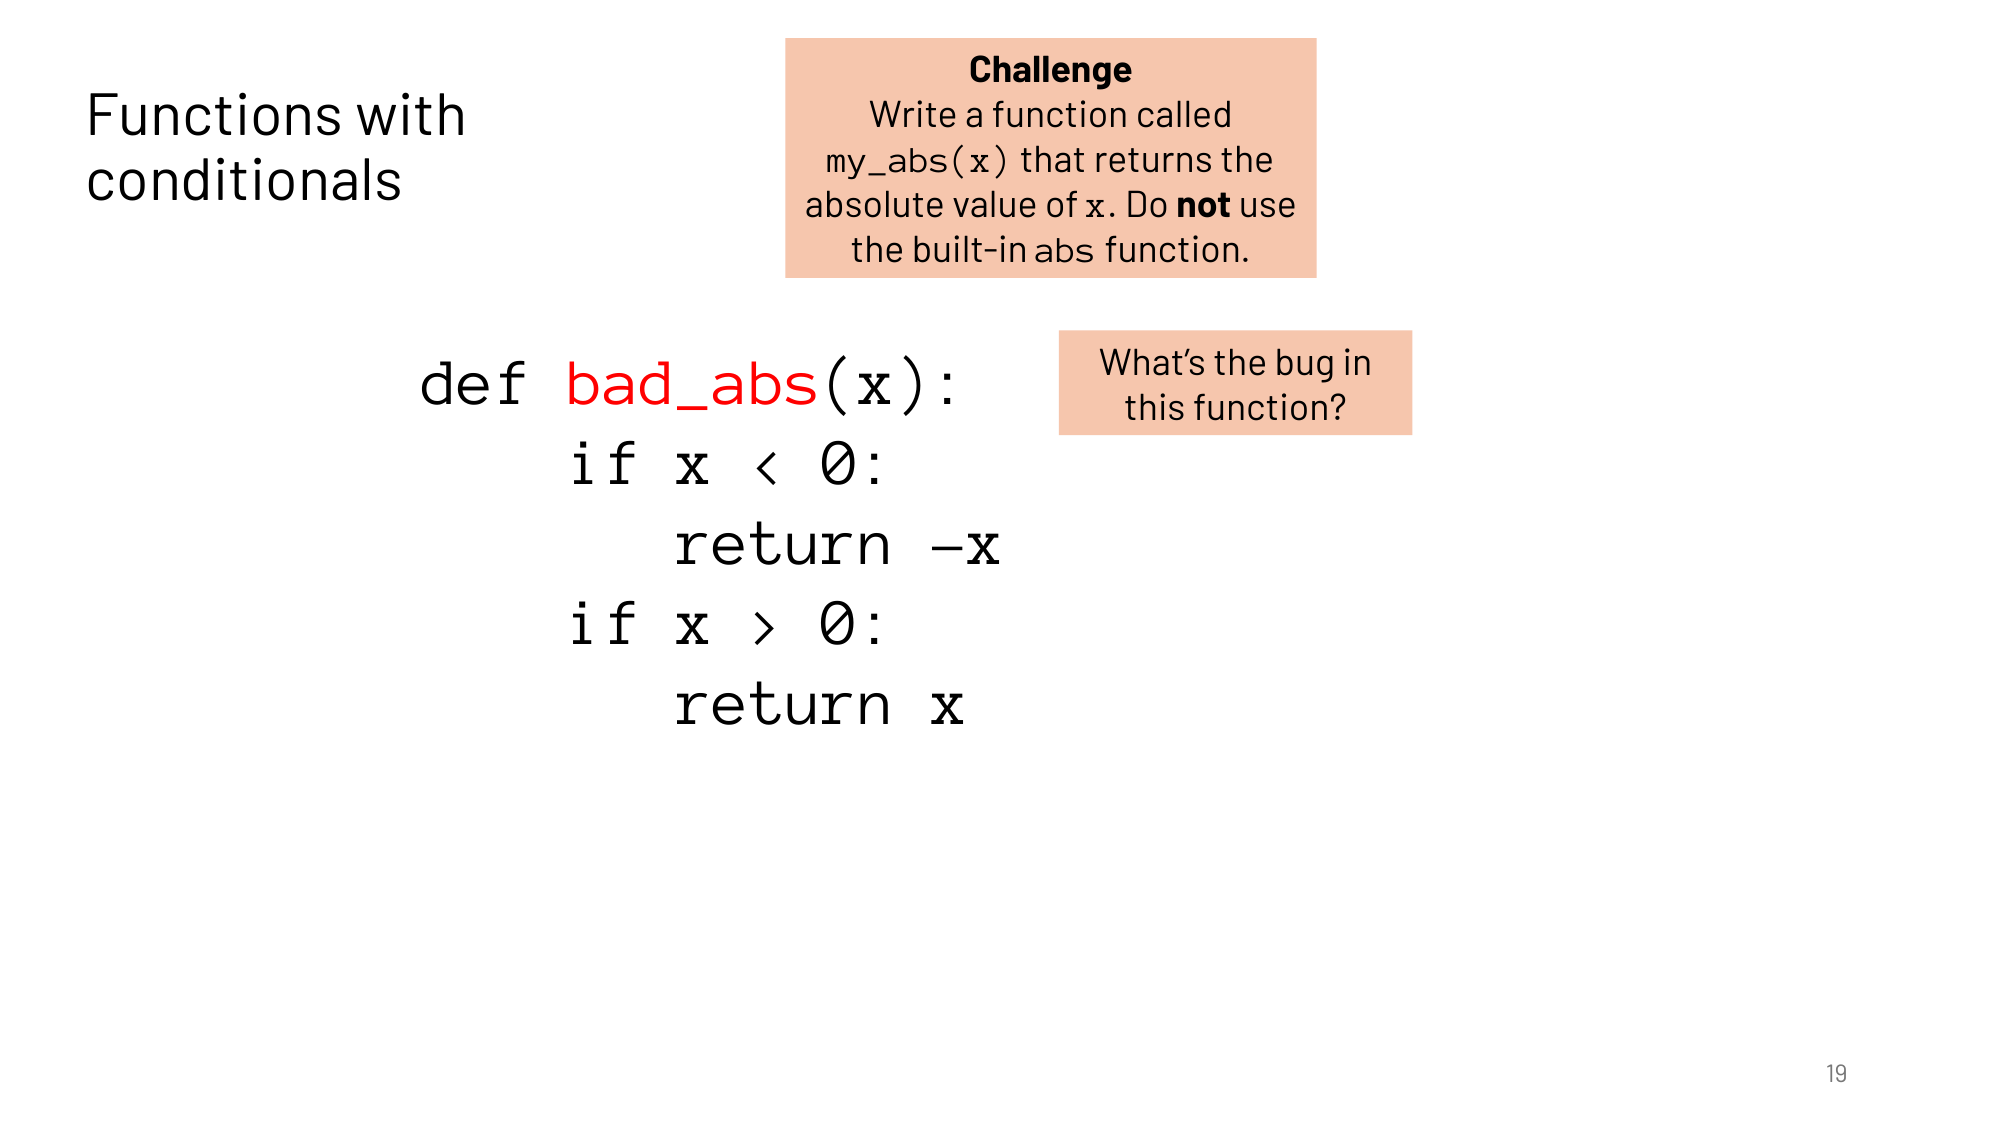

Challenge
Write a function called my_abs(x) that returns the absolute value of x. Do not use the built-in abs function.
# Functions with conditionals
def bad_abs(x):
    if x < 0:
       return –x
    if x > 0:
       return x
What’s the bug in this function?
19